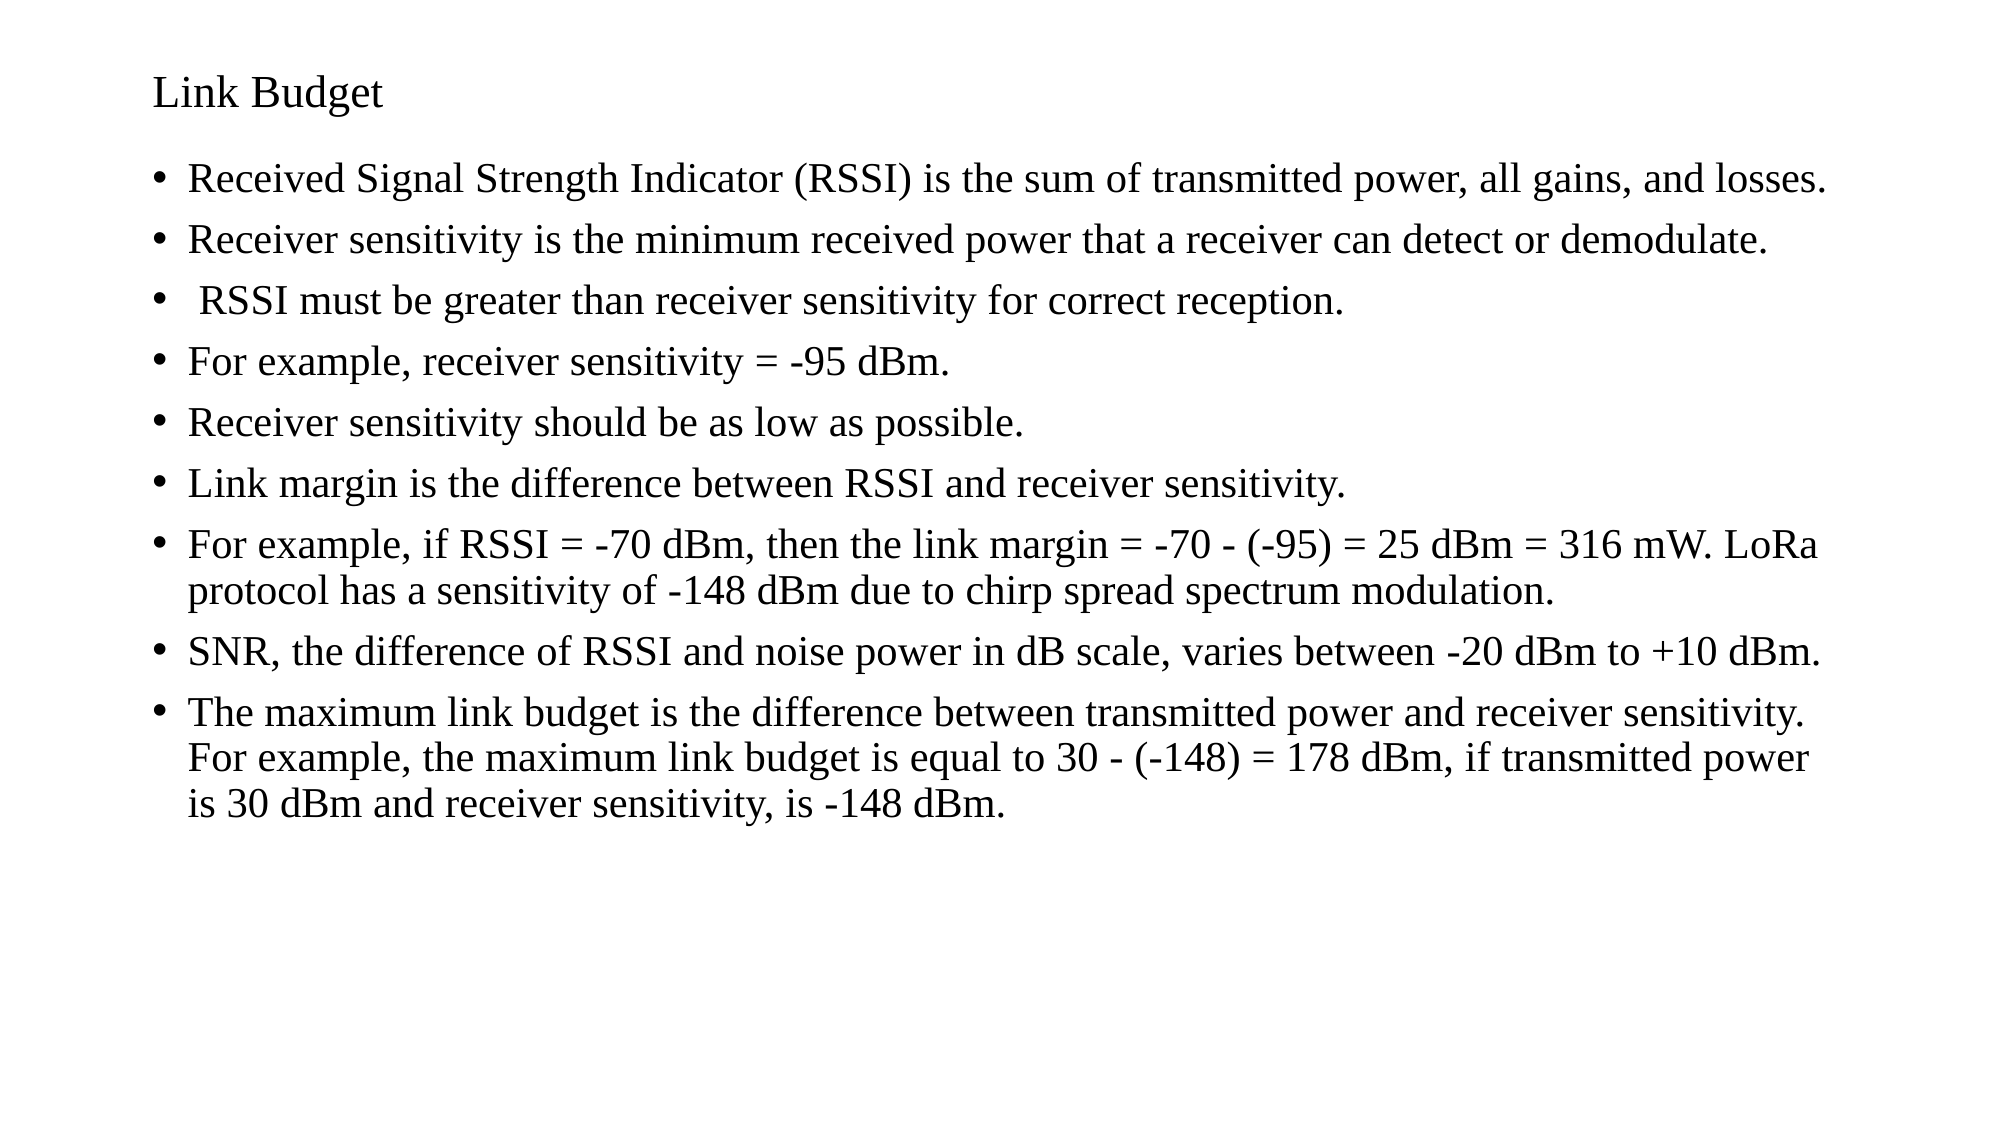

# Link Budget
Received Signal Strength Indicator (RSSI) is the sum of transmitted power, all gains, and losses.
Receiver sensitivity is the minimum received power that a receiver can detect or demodulate.
 RSSI must be greater than receiver sensitivity for correct reception.
For example, receiver sensitivity = -95 dBm.
Receiver sensitivity should be as low as possible.
Link margin is the difference between RSSI and receiver sensitivity.
For example, if RSSI = -70 dBm, then the link margin = -70 - (-95) = 25 dBm = 316 mW. LoRa protocol has a sensitivity of -148 dBm due to chirp spread spectrum modulation.
SNR, the difference of RSSI and noise power in dB scale, varies between -20 dBm to +10 dBm.
The maximum link budget is the difference between transmitted power and receiver sensitivity. For example, the maximum link budget is equal to 30 - (-148) = 178 dBm, if transmitted power is 30 dBm and receiver sensitivity, is -148 dBm.